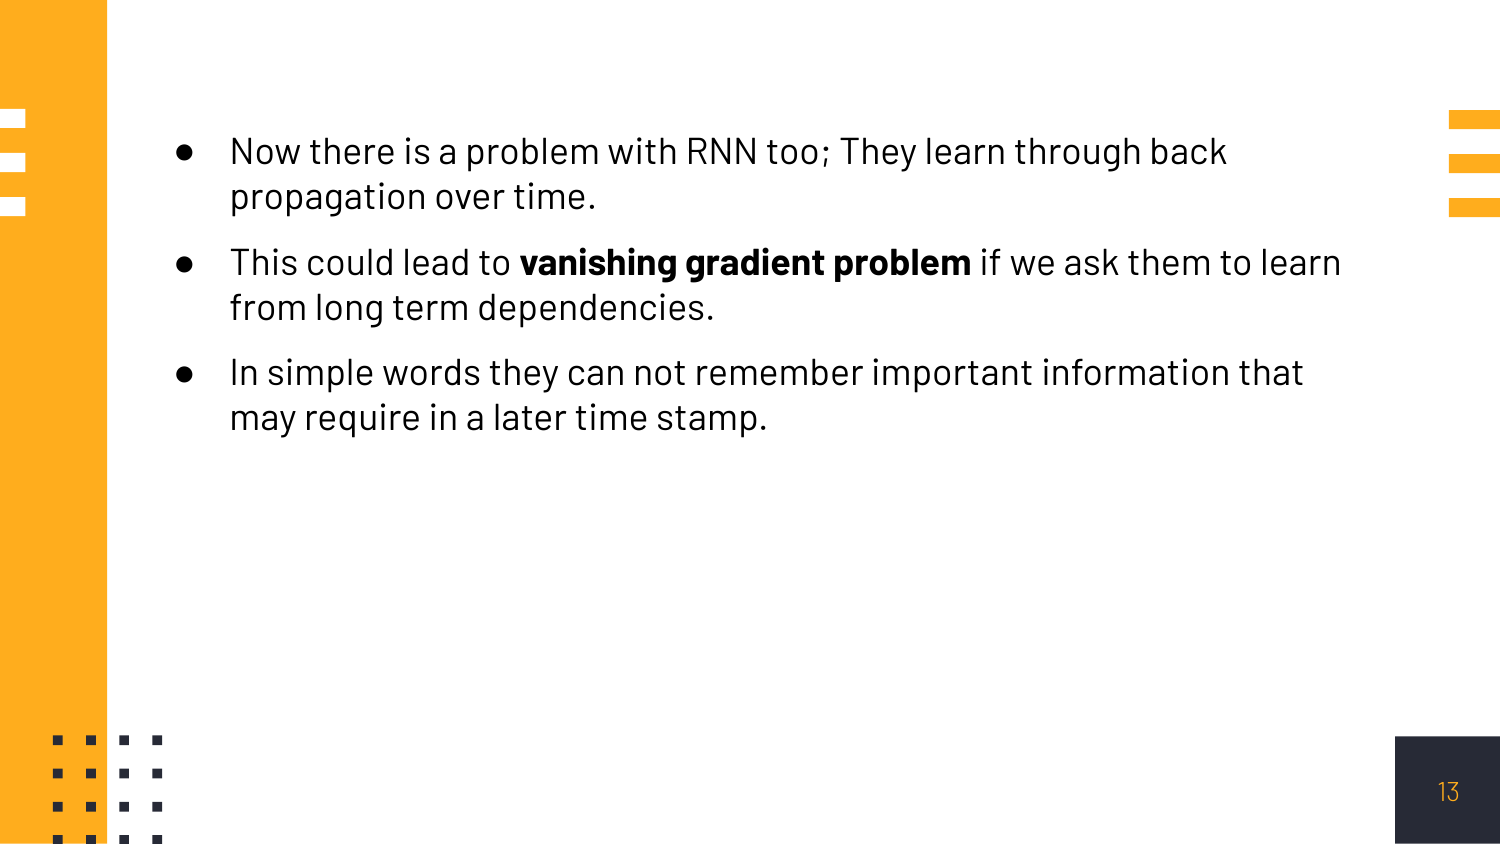

Now there is a problem with RNN too; They learn through back propagation over time.
This could lead to vanishing gradient problem if we ask them to learn from long term dependencies.
In simple words they can not remember important information that may require in a later time stamp.

13